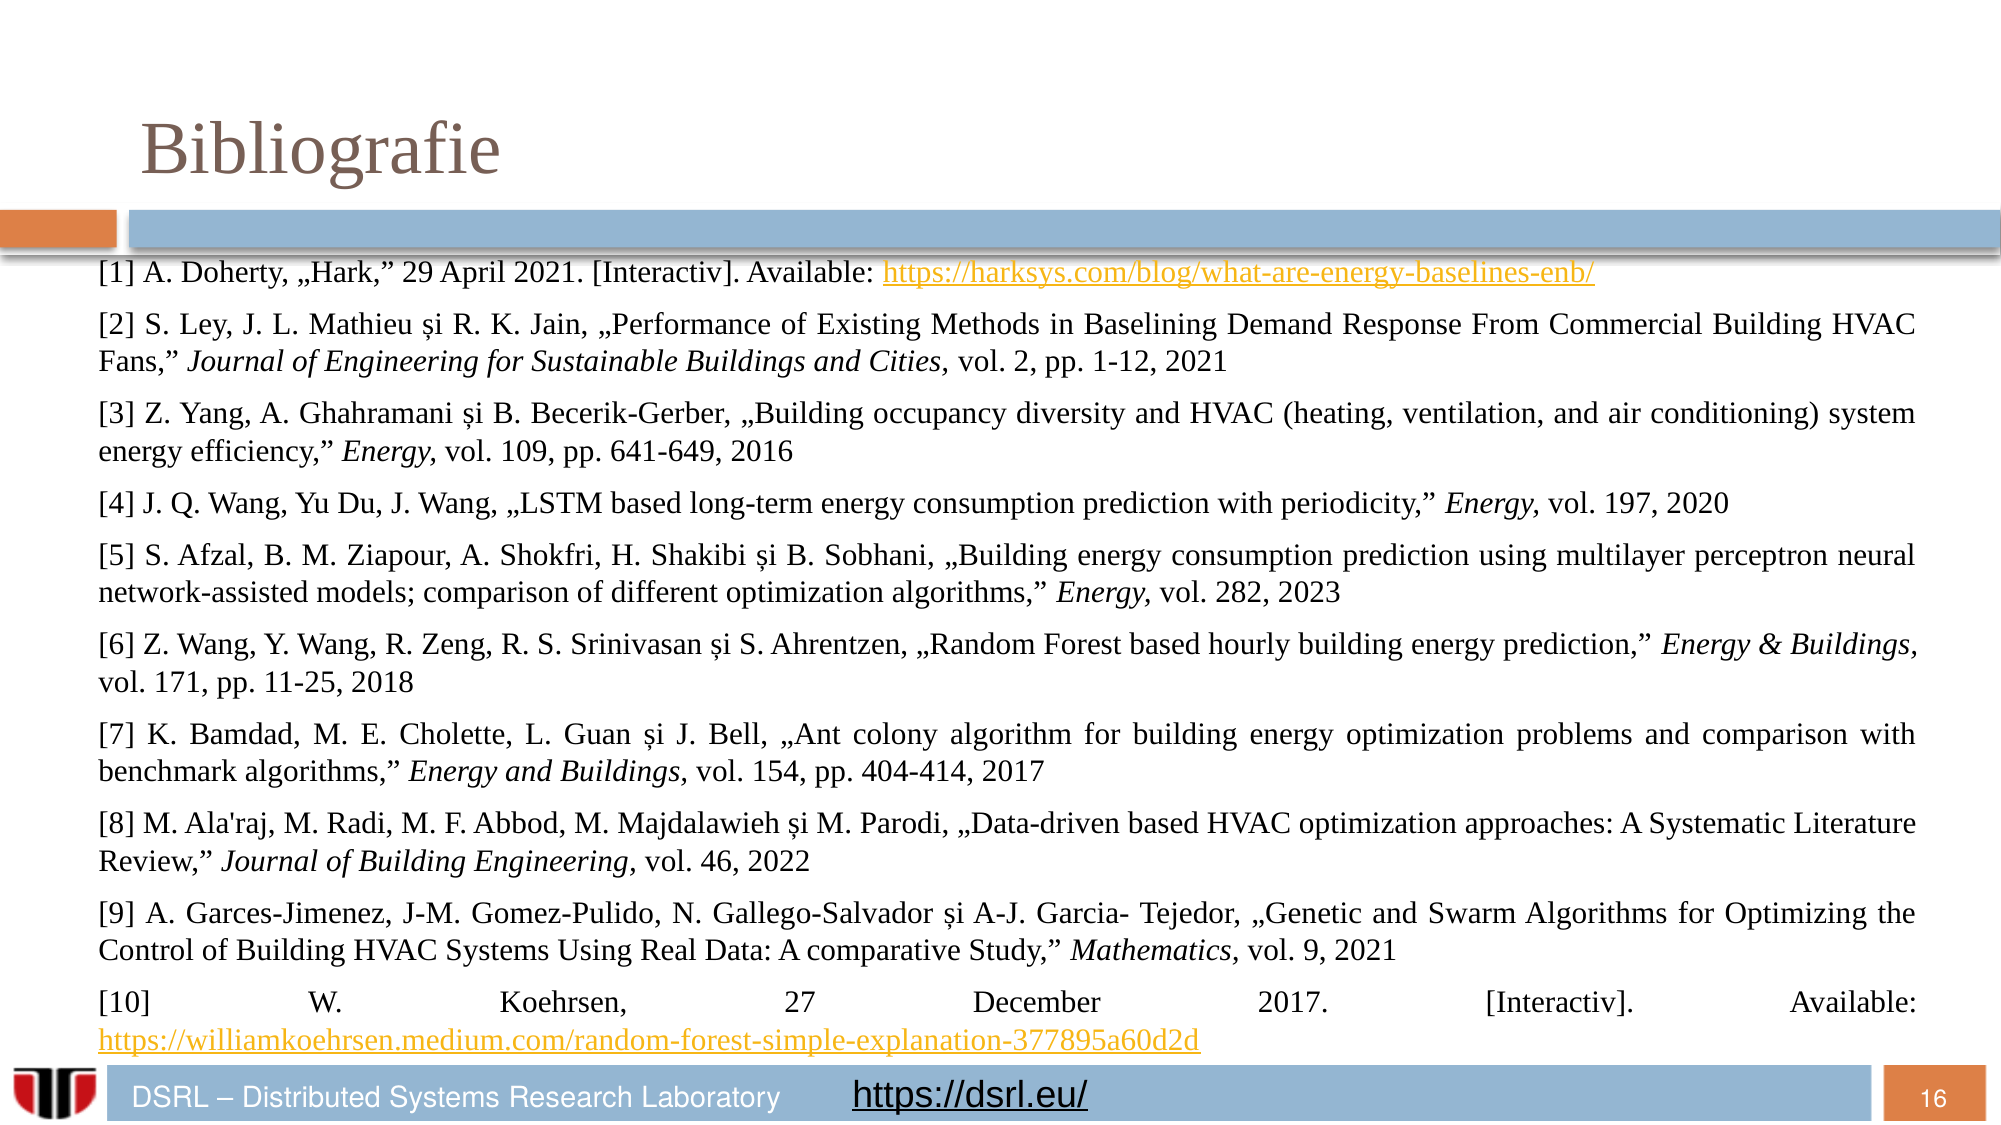

Bibliografie
[1] A. Doherty, „Hark,” 29 April 2021. [Interactiv]. Available: https://harksys.com/blog/what-are-energy-baselines-enb/
[2] S. Ley, J. L. Mathieu și R. K. Jain, „Performance of Existing Methods in Baselining Demand Response From Commercial Building HVAC Fans,” Journal of Engineering for Sustainable Buildings and Cities, vol. 2, pp. 1-12, 2021
[3] Z. Yang, A. Ghahramani și B. Becerik-Gerber, „Building occupancy diversity and HVAC (heating, ventilation, and air conditioning) system energy efficiency,” Energy, vol. 109, pp. 641-649, 2016
[4] J. Q. Wang, Yu Du, J. Wang, „LSTM based long-term energy consumption prediction with periodicity,” Energy, vol. 197, 2020
[5] S. Afzal, B. M. Ziapour, A. Shokfri, H. Shakibi și B. Sobhani, „Building energy consumption prediction using multilayer perceptron neural network-assisted models; comparison of different optimization algorithms,” Energy, vol. 282, 2023
[6] Z. Wang, Y. Wang, R. Zeng, R. S. Srinivasan și S. Ahrentzen, „Random Forest based hourly building energy prediction,” Energy & Buildings, vol. 171, pp. 11-25, 2018
[7] K. Bamdad, M. E. Cholette, L. Guan și J. Bell, „Ant colony algorithm for building energy optimization problems and comparison with benchmark algorithms,” Energy and Buildings, vol. 154, pp. 404-414, 2017
[8] M. Ala'raj, M. Radi, M. F. Abbod, M. Majdalawieh și M. Parodi, „Data-driven based HVAC optimization approaches: A Systematic Literature Review,” Journal of Building Engineering, vol. 46, 2022
[9] A. Garces-Jimenez, J-M. Gomez-Pulido, N. Gallego-Salvador și A-J. Garcia- Tejedor, „Genetic and Swarm Algorithms for Optimizing the Control of Building HVAC Systems Using Real Data: A comparative Study,” Mathematics, vol. 9, 2021
[10] W. Koehrsen, 27 December 2017. [Interactiv]. Available: https://williamkoehrsen.medium.com/random-forest-simple-explanation-377895a60d2d

https://dsrl.eu/
16